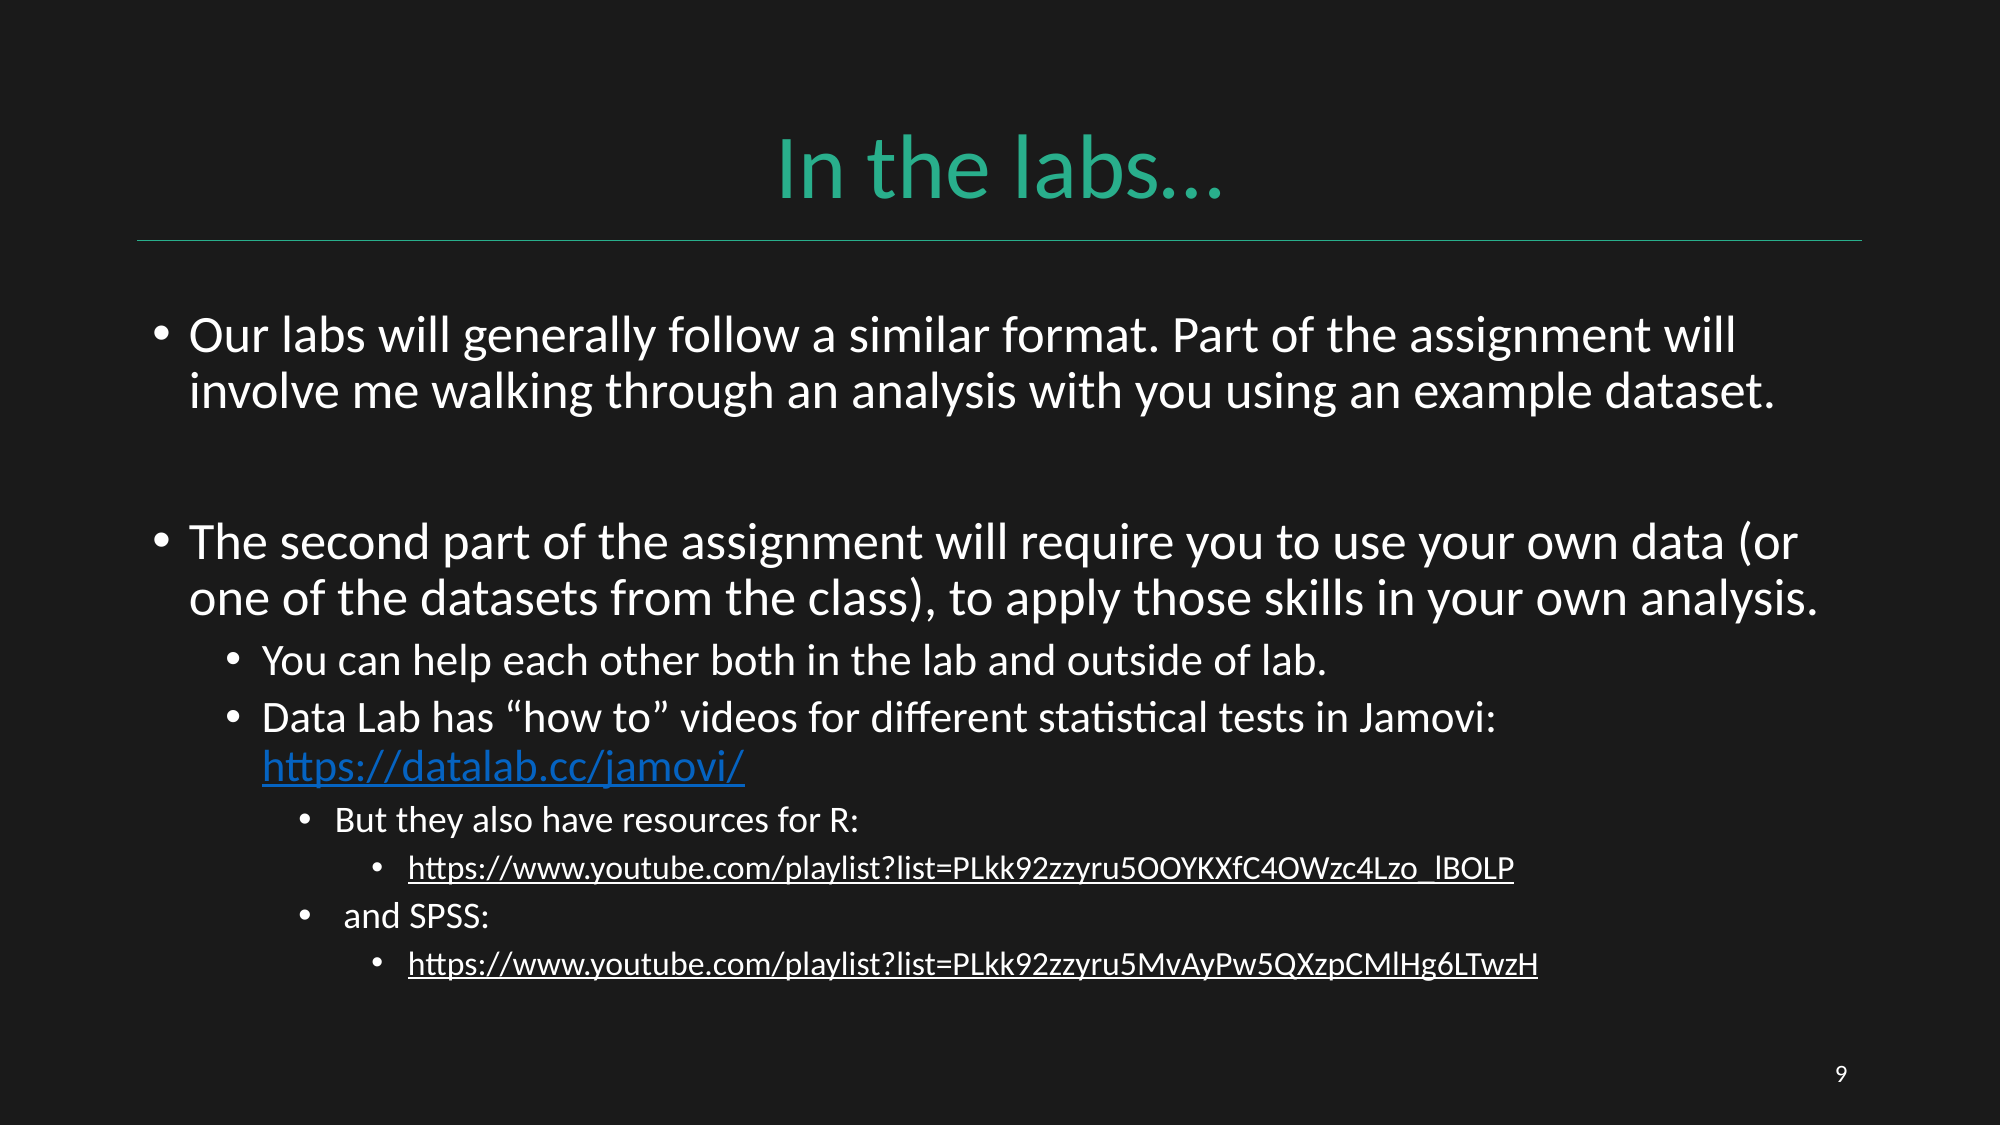

# In the labs…
Our labs will generally follow a similar format. Part of the assignment will involve me walking through an analysis with you using an example dataset.

The second part of the assignment will require you to use your own data (or one of the datasets from the class), to apply those skills in your own analysis.
You can help each other both in the lab and outside of lab.
Data Lab has “how to” videos for different statistical tests in Jamovi:  https://datalab.cc/jamovi/
But they also have resources for R:
https://www.youtube.com/playlist?list=PLkk92zzyru5OOYKXfC4OWzc4Lzo_lBOLP
 and SPSS:
https://www.youtube.com/playlist?list=PLkk92zzyru5MvAyPw5QXzpCMlHg6LTwzH

9